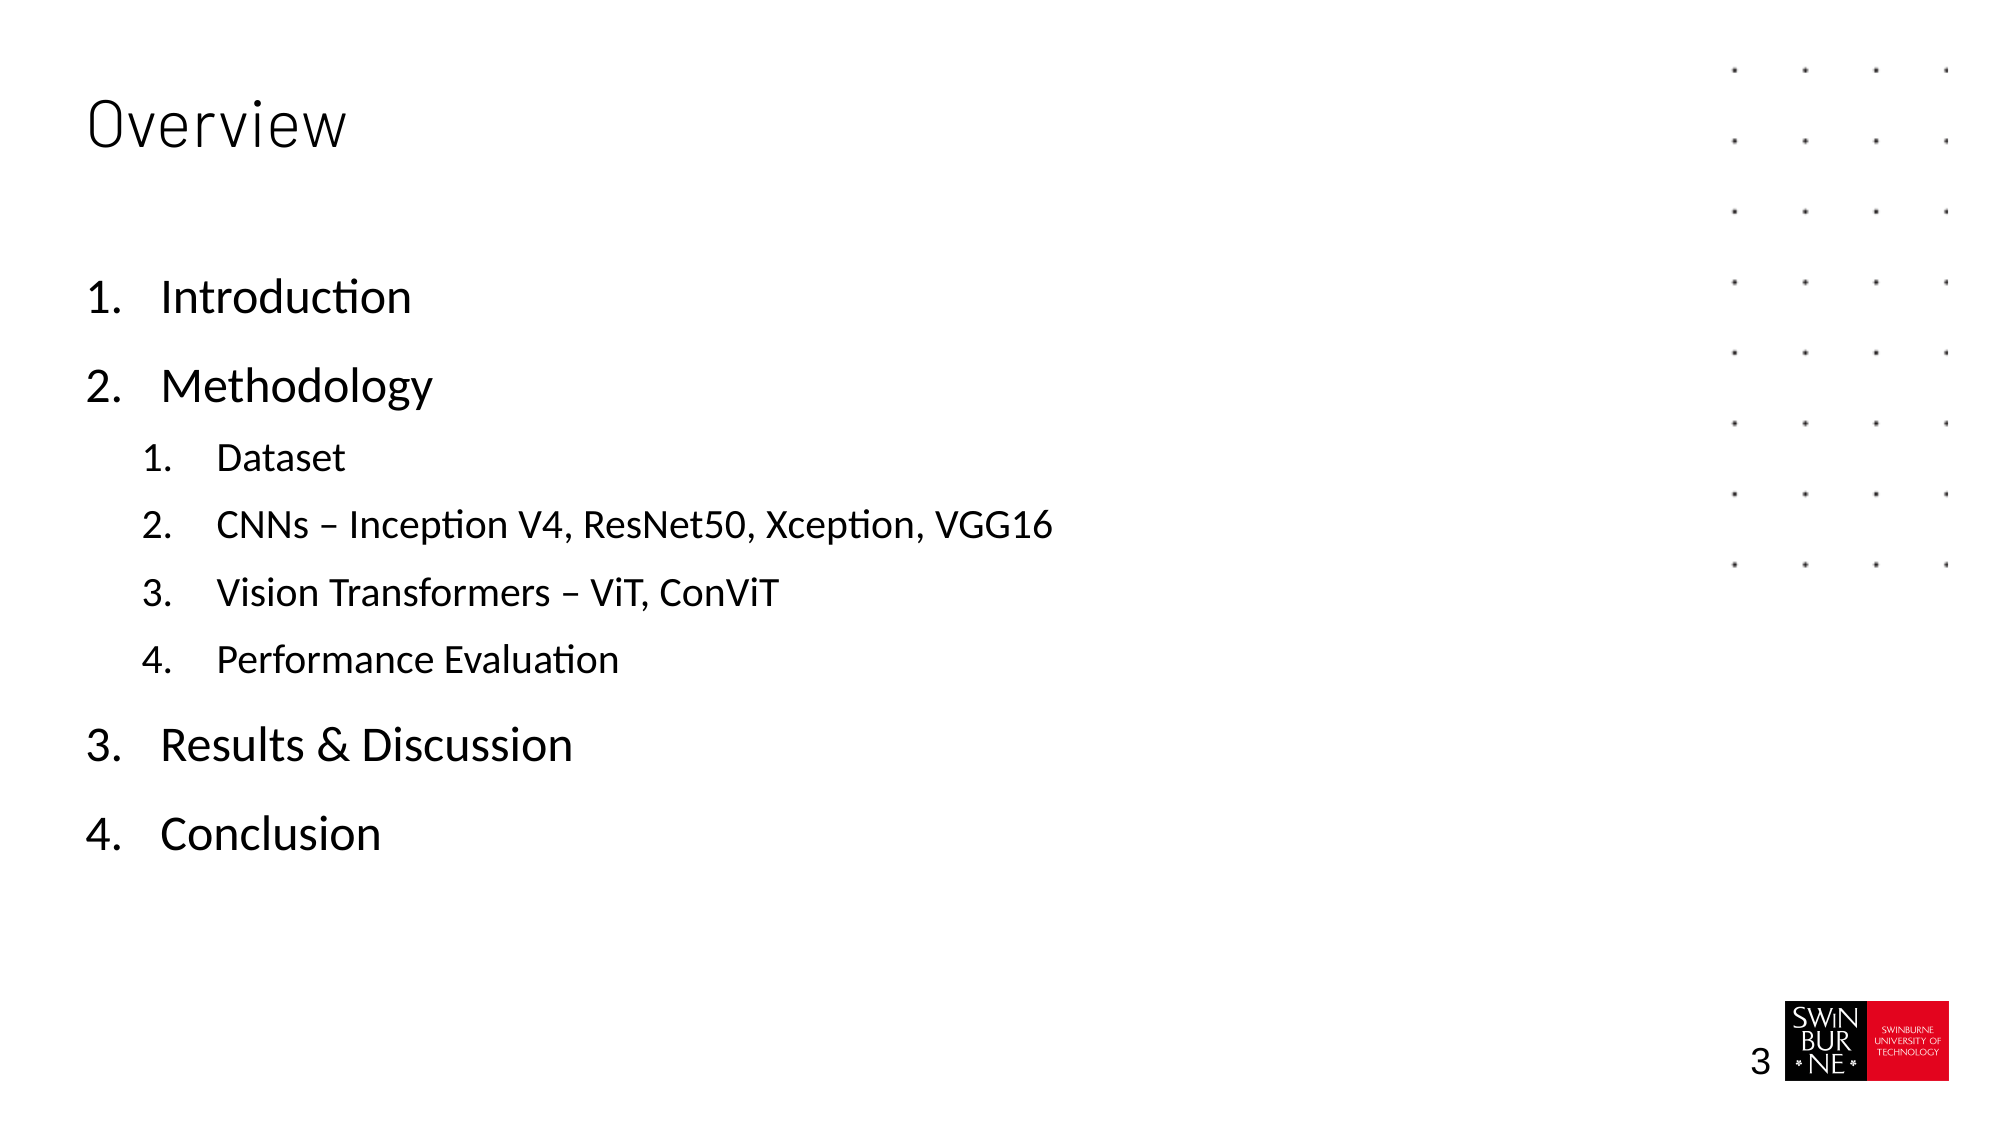

# Overview
Introduction
Methodology
Dataset
CNNs – Inception V4, ResNet50, Xception, VGG16
Vision Transformers – ViT, ConViT
Performance Evaluation
Results & Discussion
Conclusion